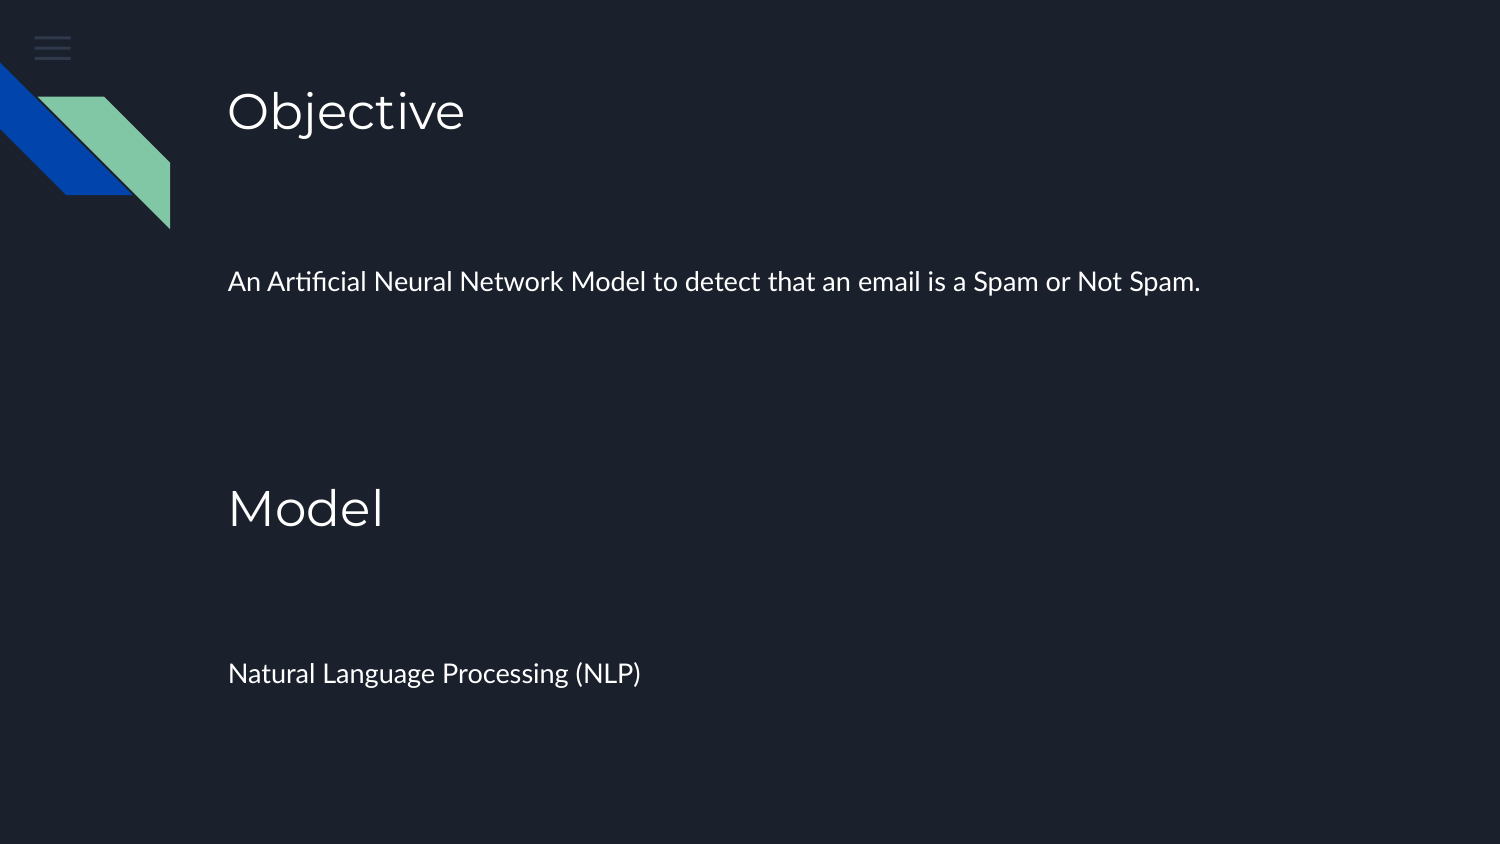

# Objective
An Artificial Neural Network Model to detect that an email is a Spam or Not Spam.
Model
Natural Language Processing (NLP)